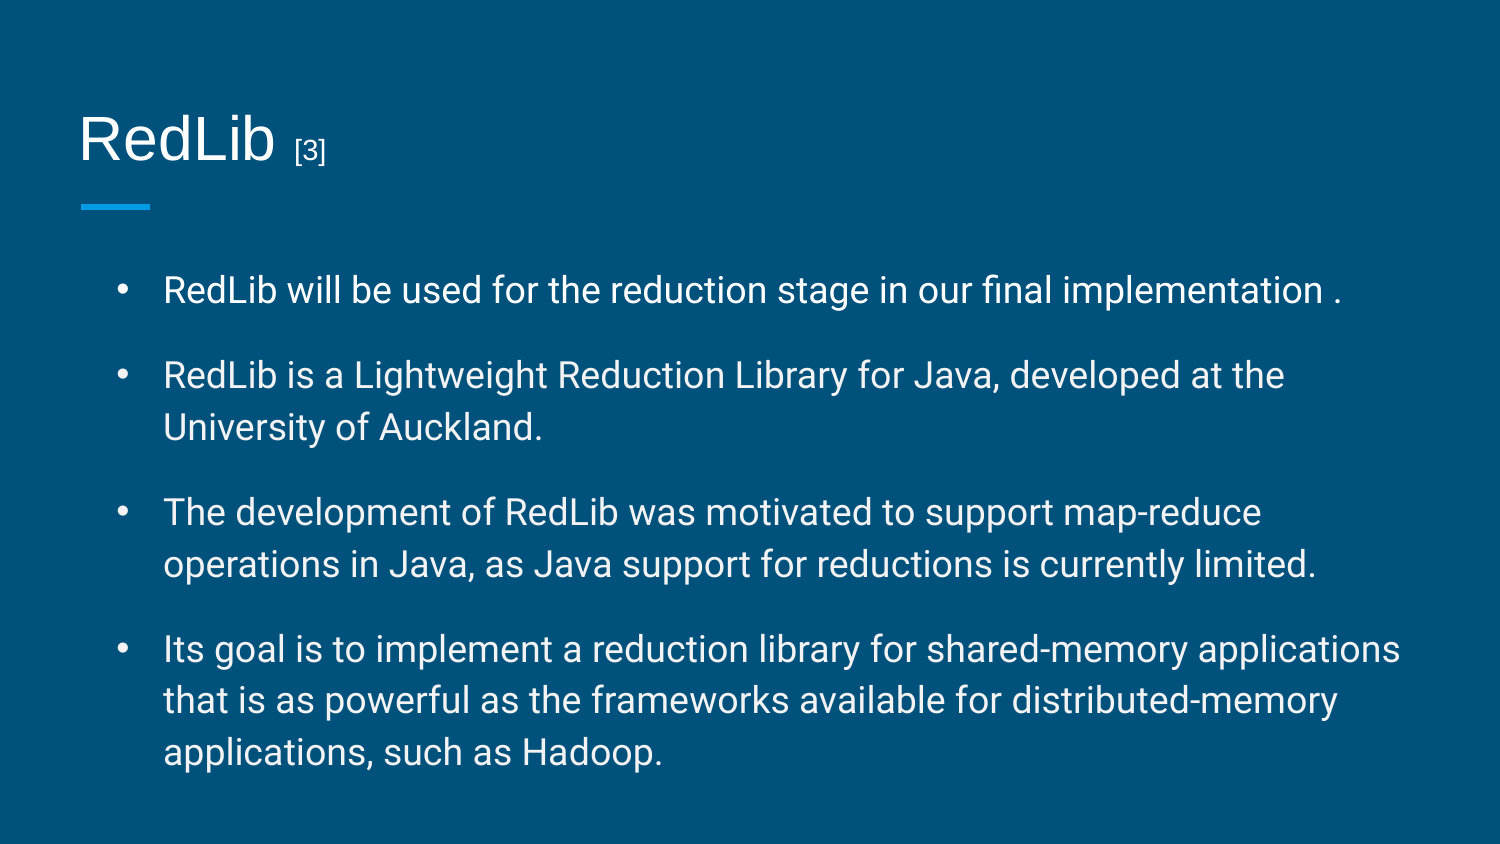

# RedLib [3]
RedLib will be used for the reduction stage in our final implementation .
RedLib is a Lightweight Reduction Library for Java, developed at the University of Auckland.
The development of RedLib was motivated to support map-reduce operations in Java, as Java support for reductions is currently limited.
Its goal is to implement a reduction library for shared-memory applications that is as powerful as the frameworks available for distributed-memory applications, such as Hadoop.